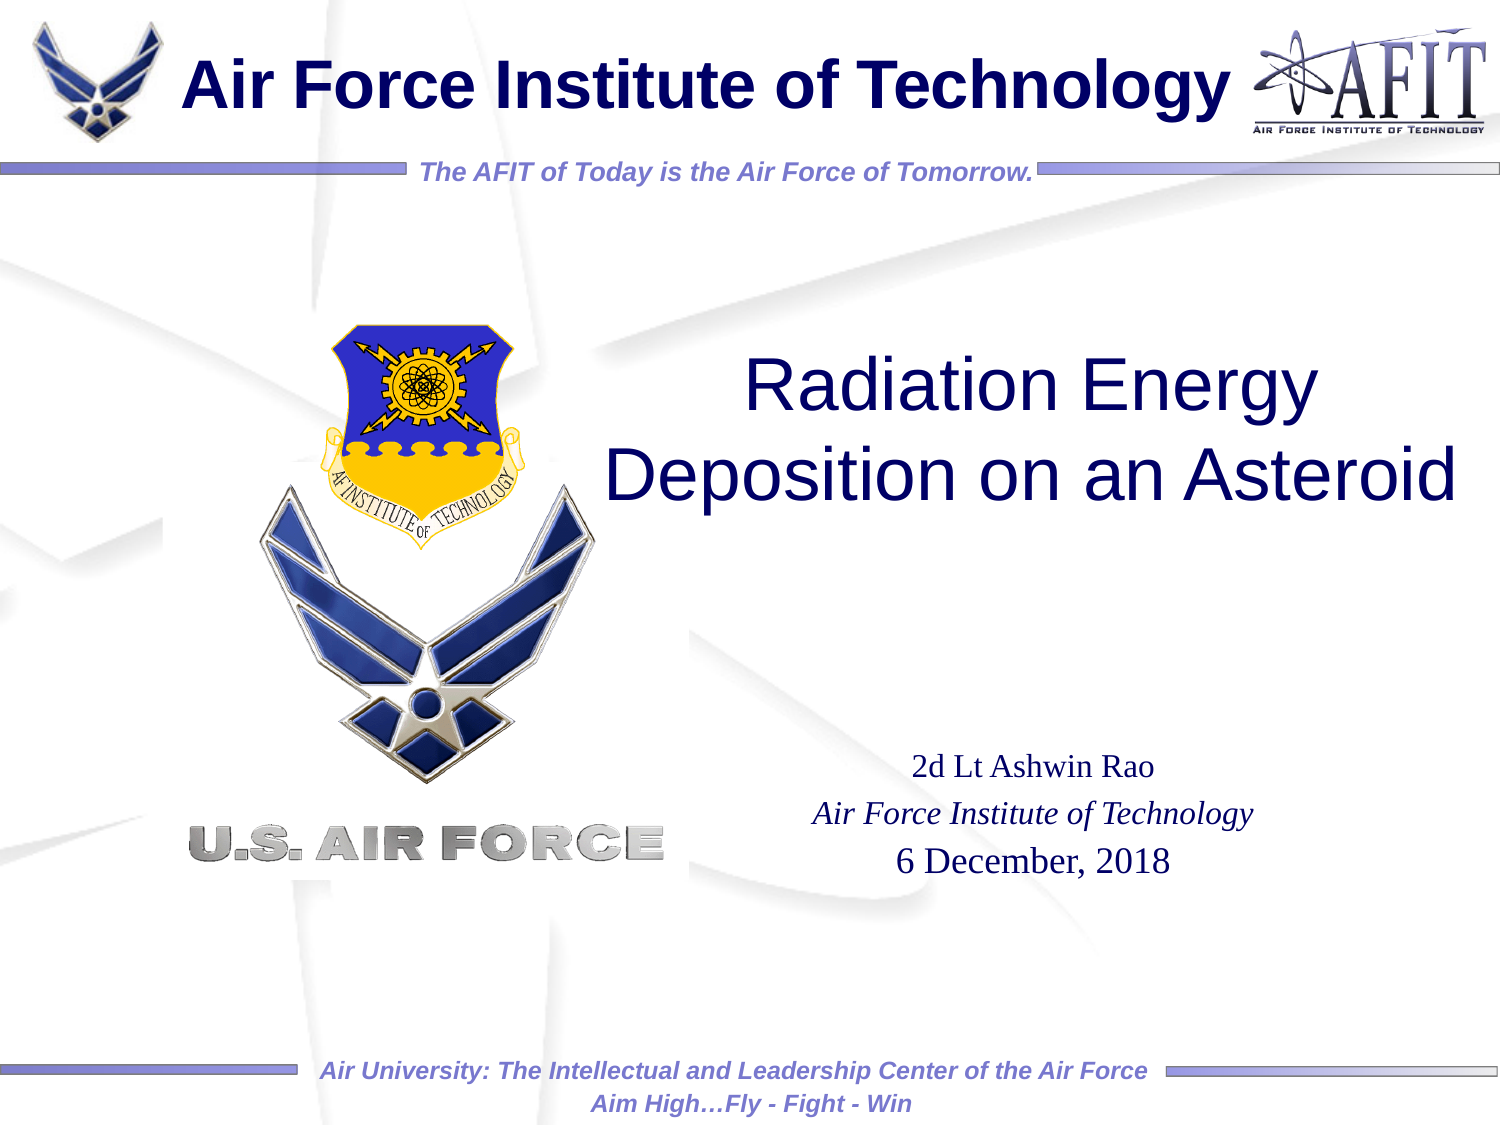

Radiation Energy Deposition on an Asteroid

2d Lt Ashwin Rao
Air Force Institute of Technology
6 December, 2018